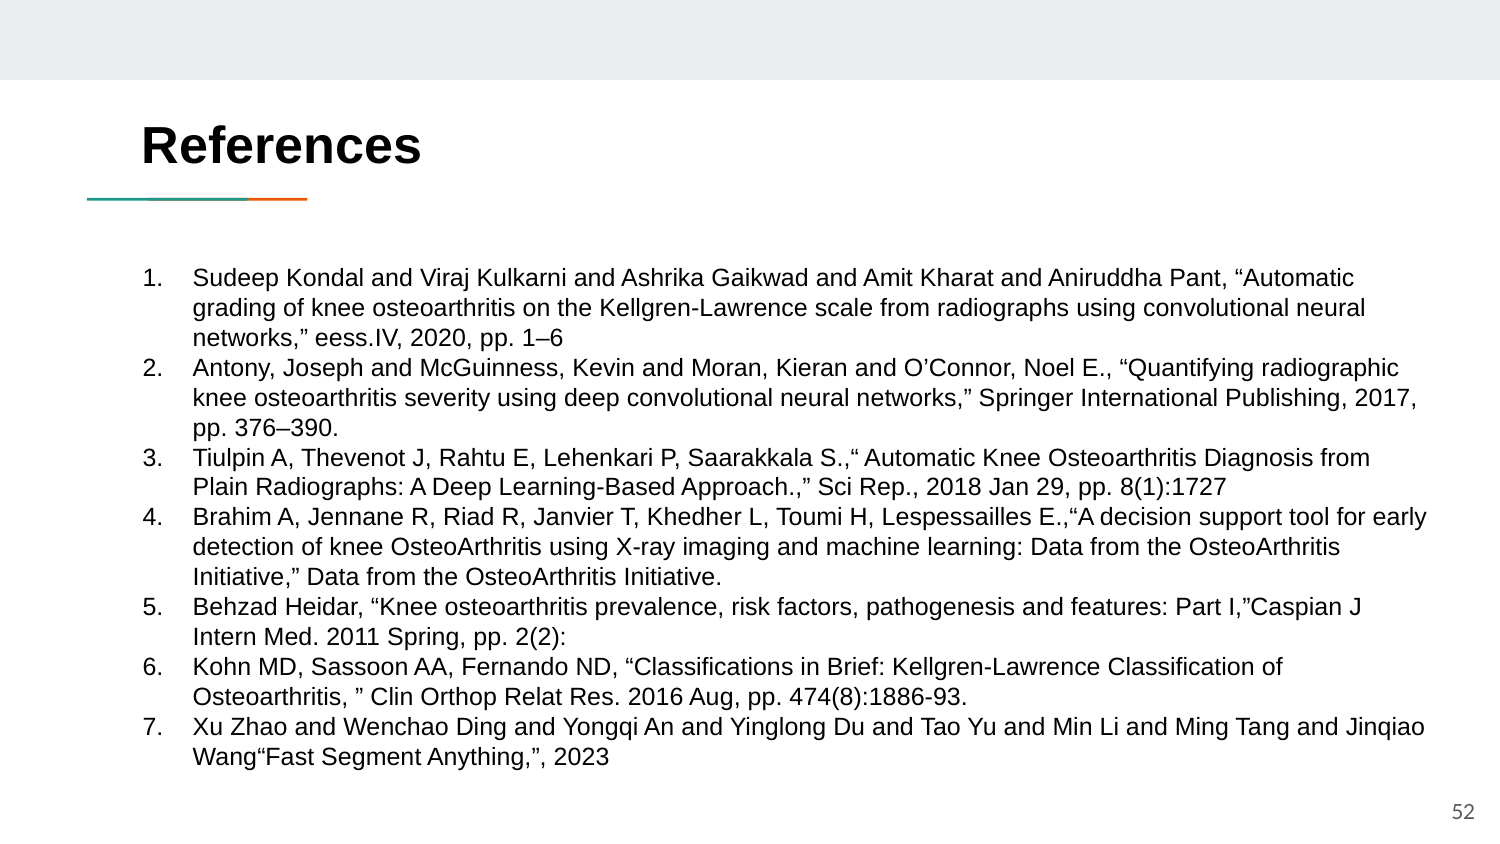

# References
Sudeep Kondal and Viraj Kulkarni and Ashrika Gaikwad and Amit Kharat and Aniruddha Pant, “Automatic grading of knee osteoarthritis on the Kellgren-Lawrence scale from radiographs using convolutional neural networks,” eess.IV, 2020, pp. 1–6
Antony, Joseph and McGuinness, Kevin and Moran, Kieran and O’Connor, Noel E., “Quantifying radiographic knee osteoarthritis severity using deep convolutional neural networks,” Springer International Publishing, 2017, pp. 376–390.
Tiulpin A, Thevenot J, Rahtu E, Lehenkari P, Saarakkala S.,“ Automatic Knee Osteoarthritis Diagnosis from Plain Radiographs: A Deep Learning-Based Approach.,” Sci Rep., 2018 Jan 29, pp. 8(1):1727
Brahim A, Jennane R, Riad R, Janvier T, Khedher L, Toumi H, Lespessailles E.,“A decision support tool for early detection of knee OsteoArthritis using X-ray imaging and machine learning: Data from the OsteoArthritis Initiative,” Data from the OsteoArthritis Initiative.
Behzad Heidar, “Knee osteoarthritis prevalence, risk factors, pathogenesis and features: Part I,”Caspian J Intern Med. 2011 Spring, pp. 2(2):
Kohn MD, Sassoon AA, Fernando ND, “Classifications in Brief: Kellgren-Lawrence Classification of Osteoarthritis, ” Clin Orthop Relat Res. 2016 Aug, pp. 474(8):1886-93.
Xu Zhao and Wenchao Ding and Yongqi An and Yinglong Du and Tao Yu and Min Li and Ming Tang and Jinqiao Wang“Fast Segment Anything,”, 2023
52